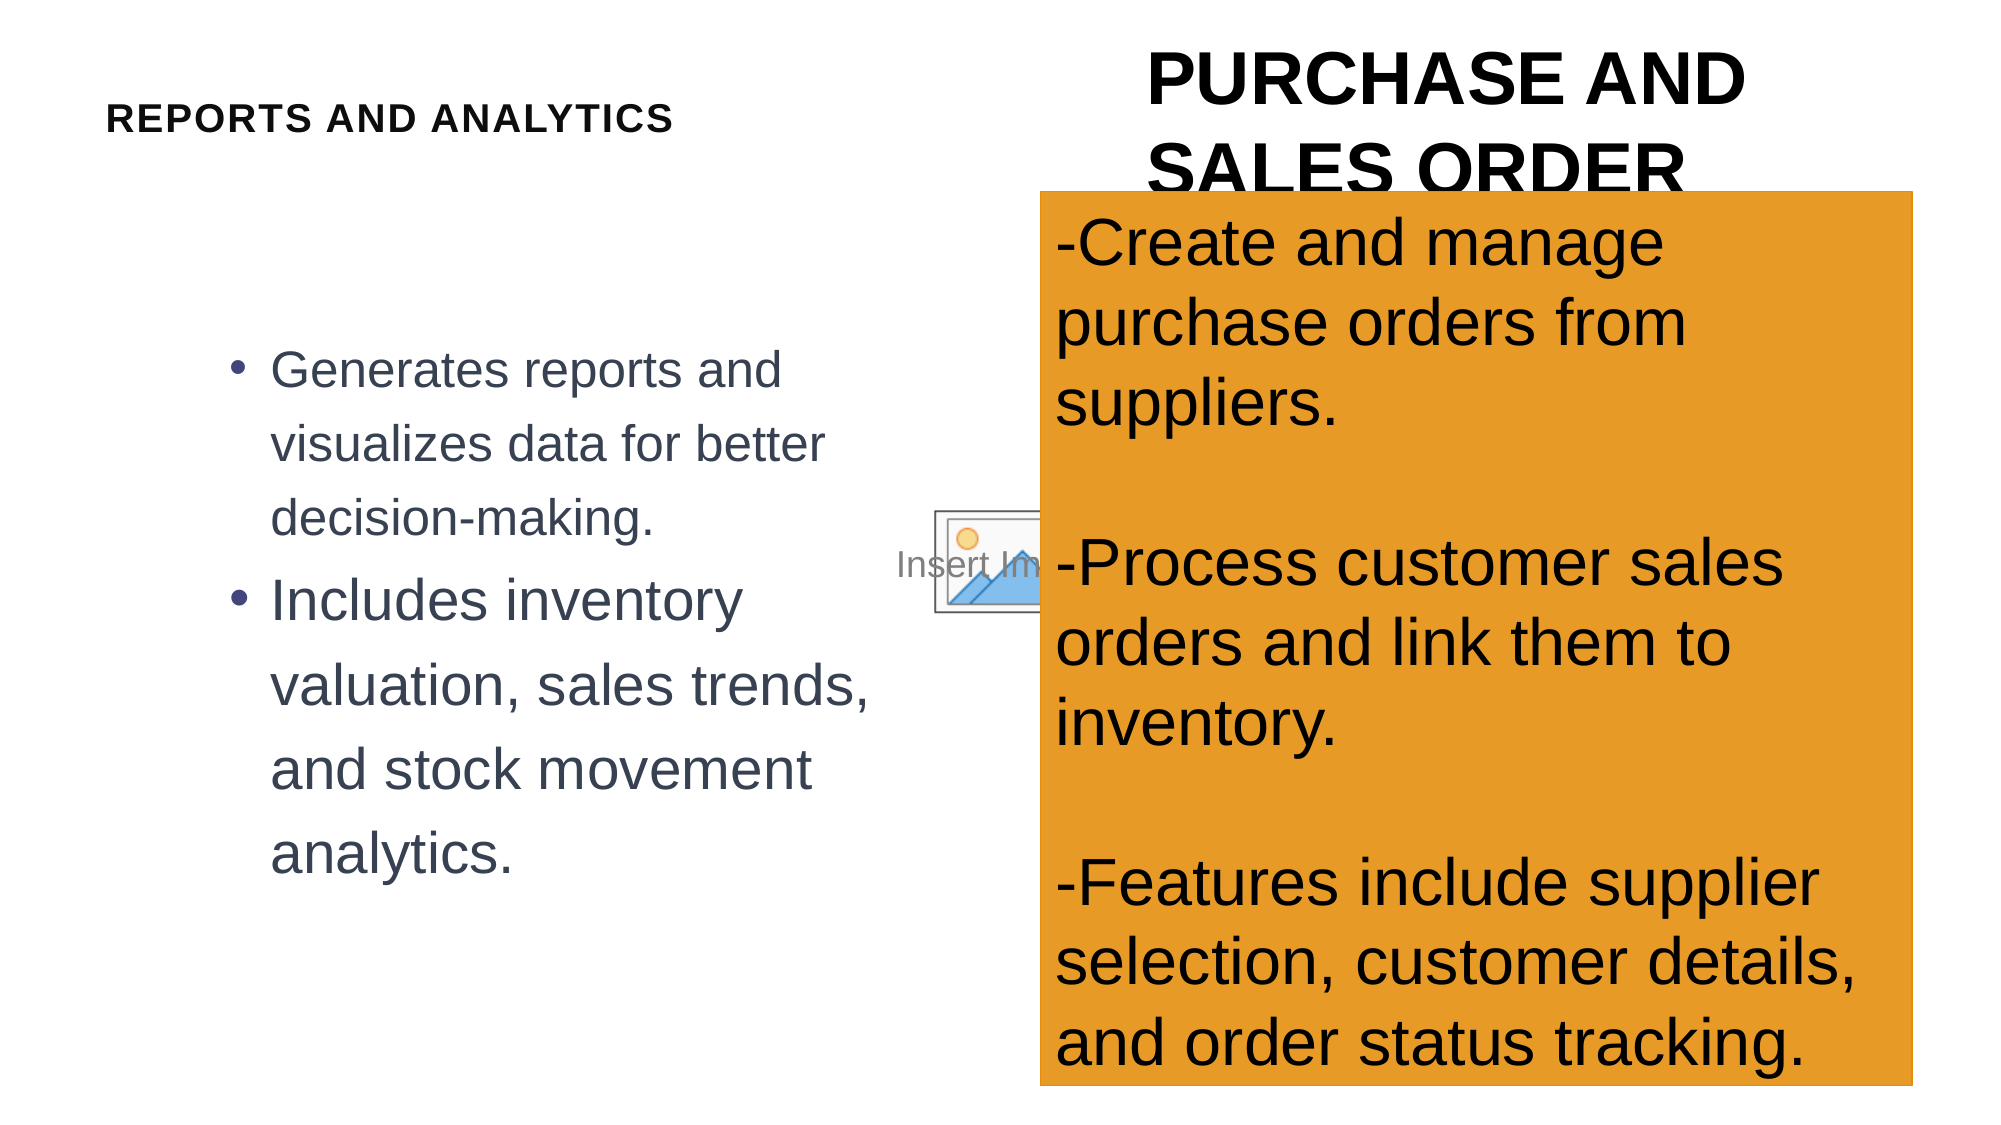

PURCHASE AND SALES ORDER MANAGEMENT

# Reports and Analytics
-Create and manage purchase orders from suppliers.
-Process customer sales orders and link them to inventory.
-Features include supplier selection, customer details, and order status tracking.

Generates reports and visualizes data for better decision-making.
Includes inventory valuation, sales trends, and stock movement analytics.